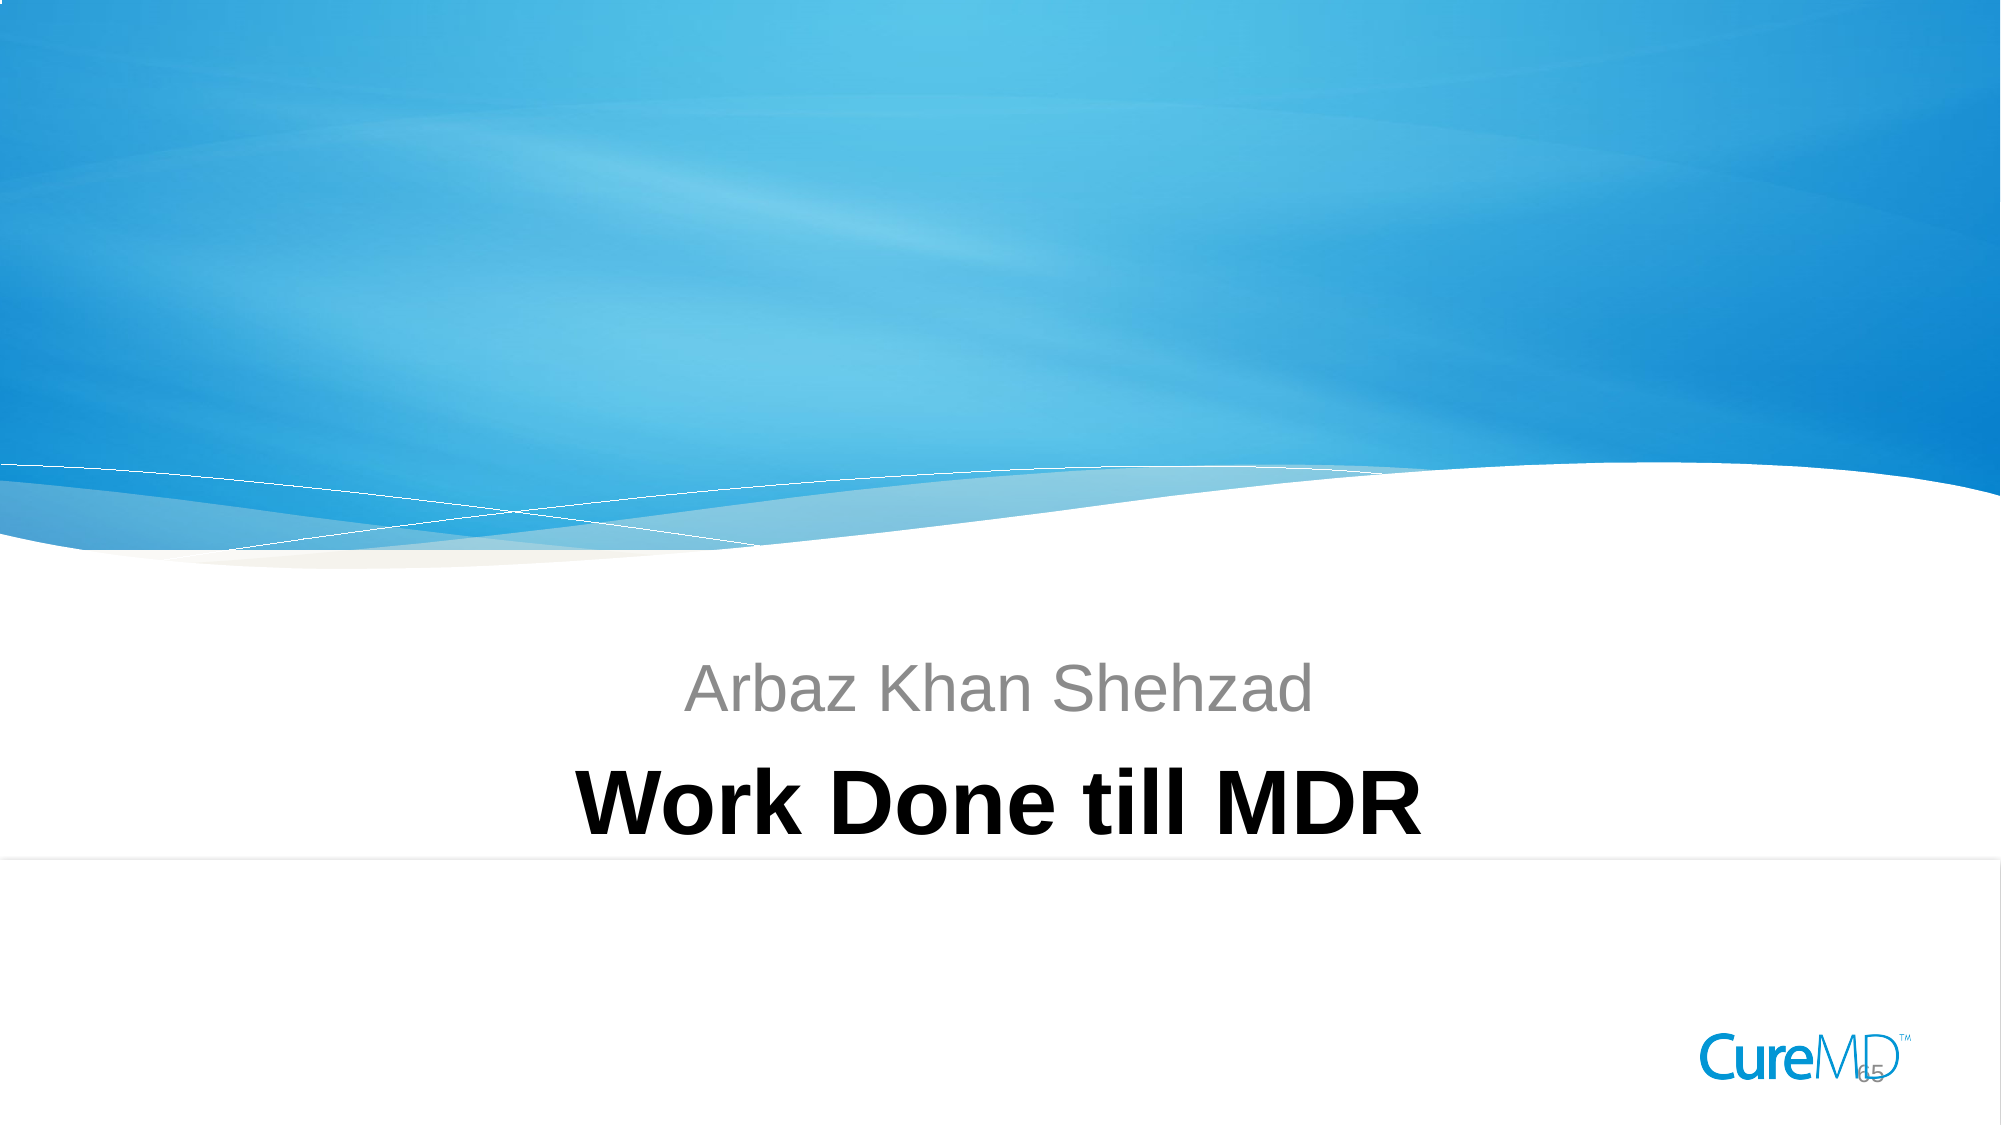

Arbaz Khan Shehzad
Work Done till MDR